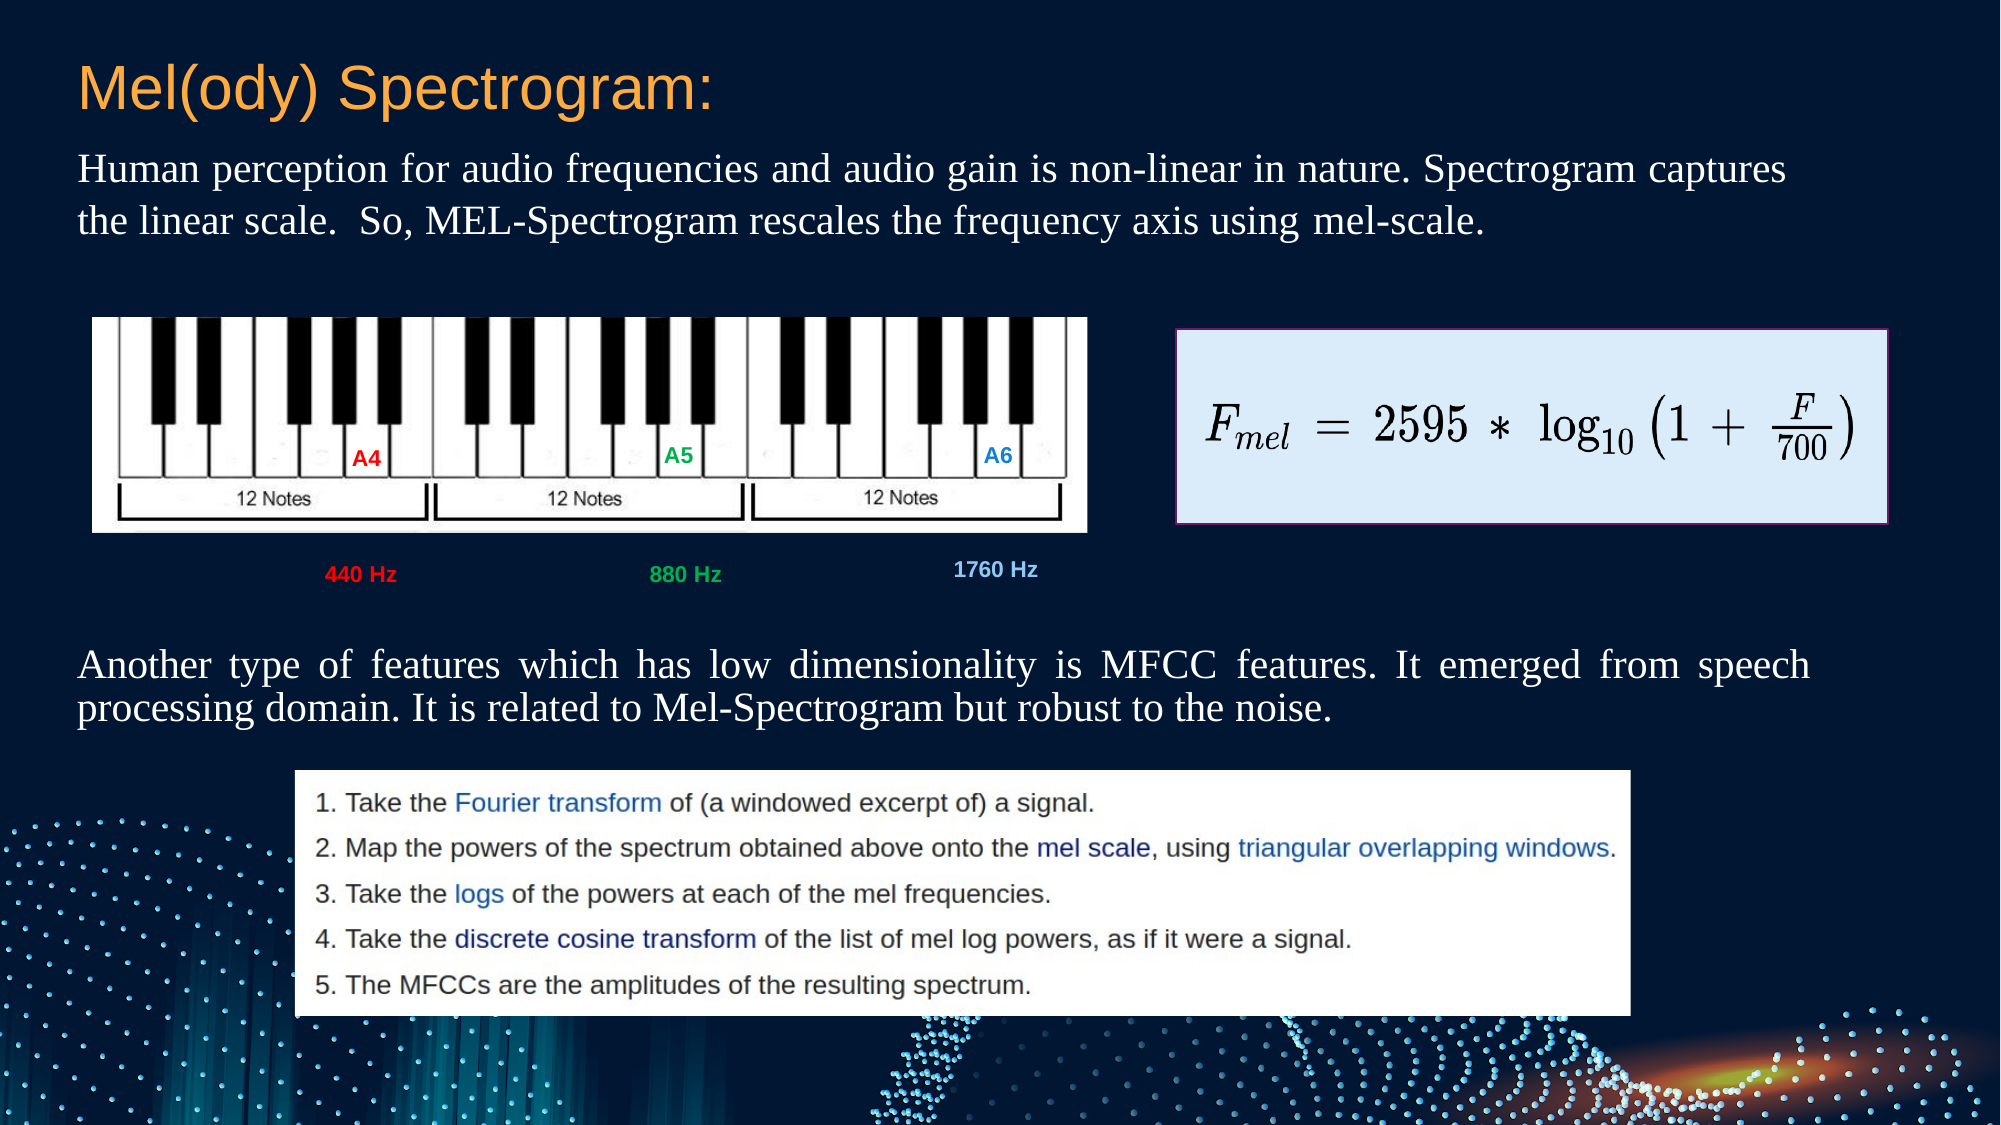

# Mel(ody) Spectrogram:
Human perception for audio frequencies and audio gain is non-linear in nature. Spectrogram captures the linear scale.  So, MEL-Spectrogram rescales the frequency axis using mel-scale.

A5
A6
A4
1760 Hz
440 Hz
880 Hz
Another type of features which has low dimensionality is MFCC features. It emerged from speech  processing domain. It is related to Mel-Spectrogram but robust to the noise.